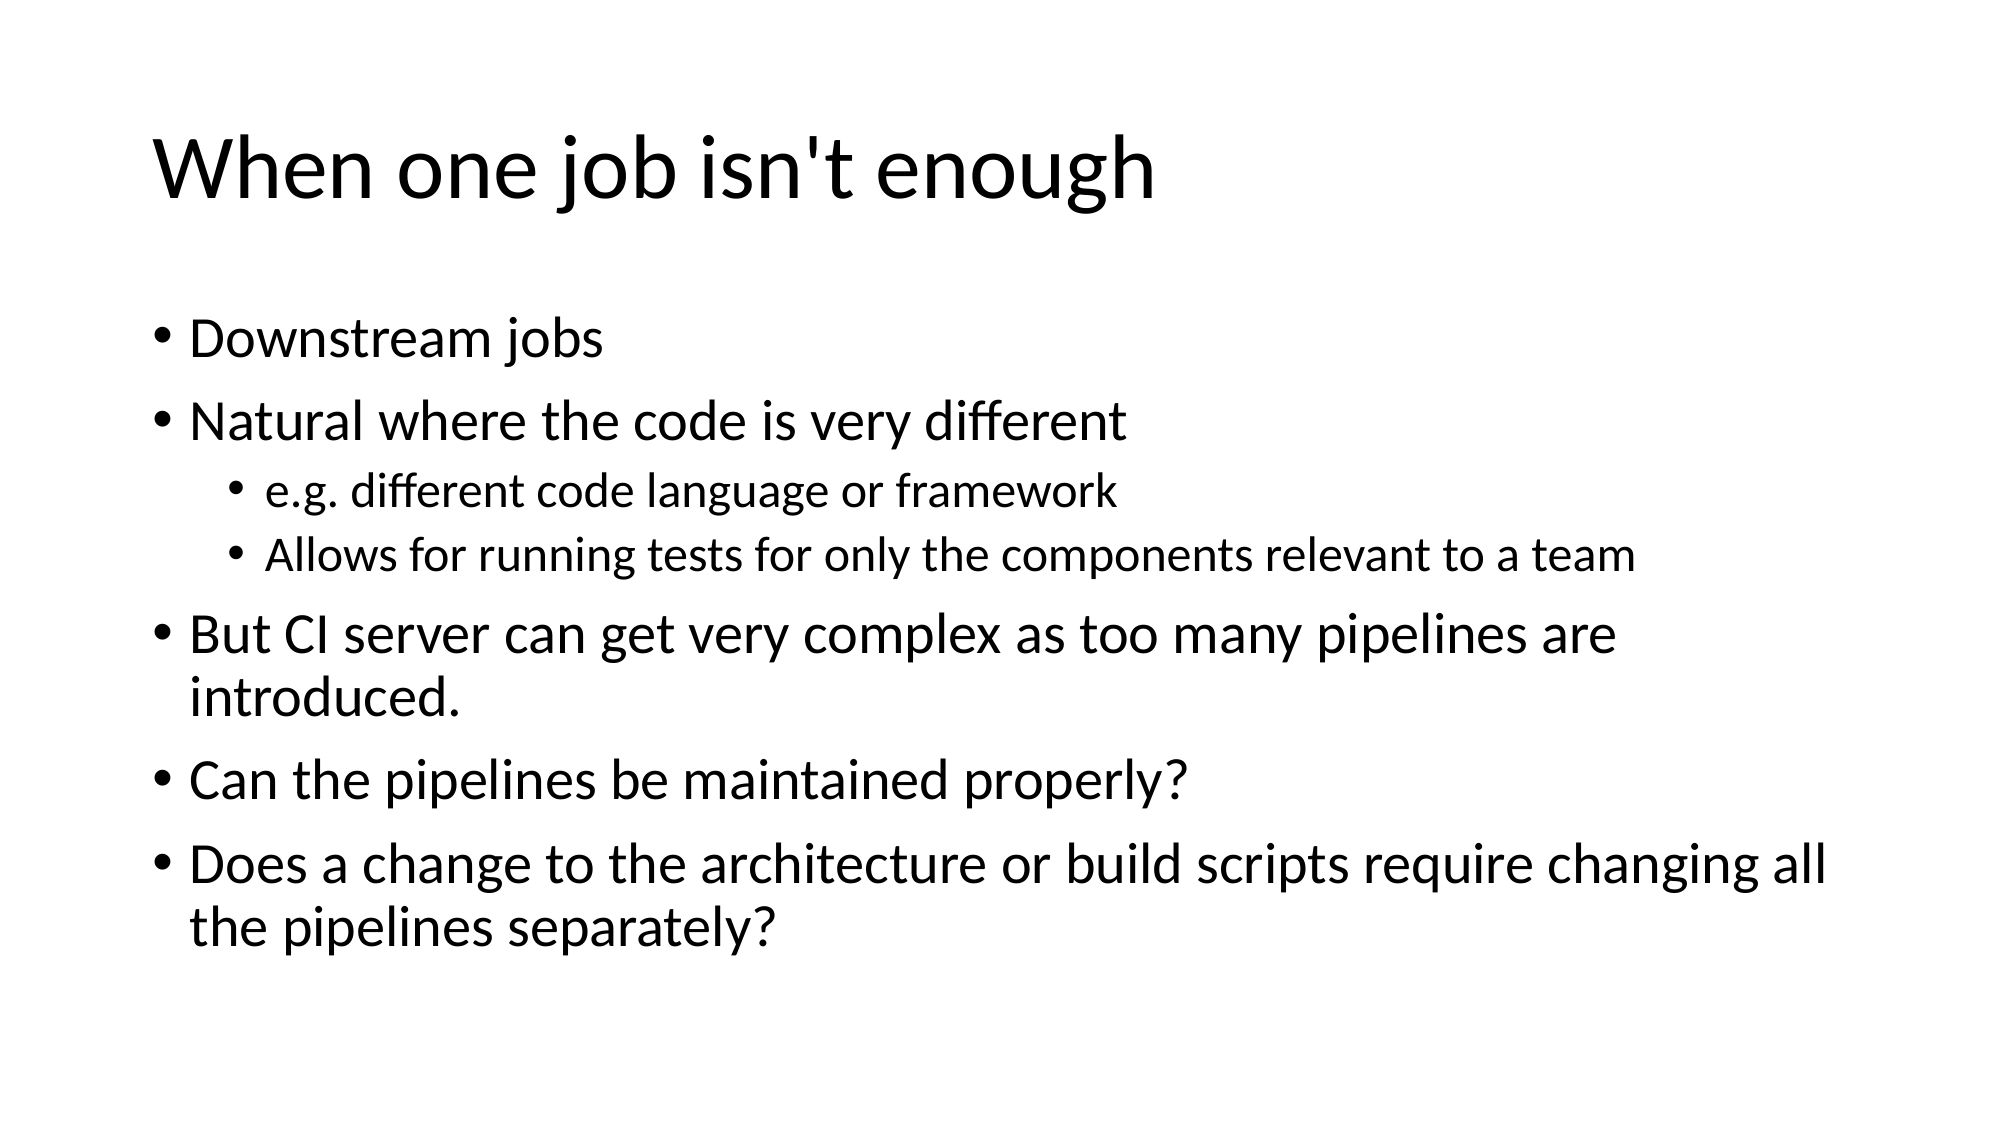

# When one job isn't enough
Downstream jobs
Natural where the code is very different
e.g. different code language or framework
Allows for running tests for only the components relevant to a team
But CI server can get very complex as too many pipelines are introduced.
Can the pipelines be maintained properly?
Does a change to the architecture or build scripts require changing all the pipelines separately?